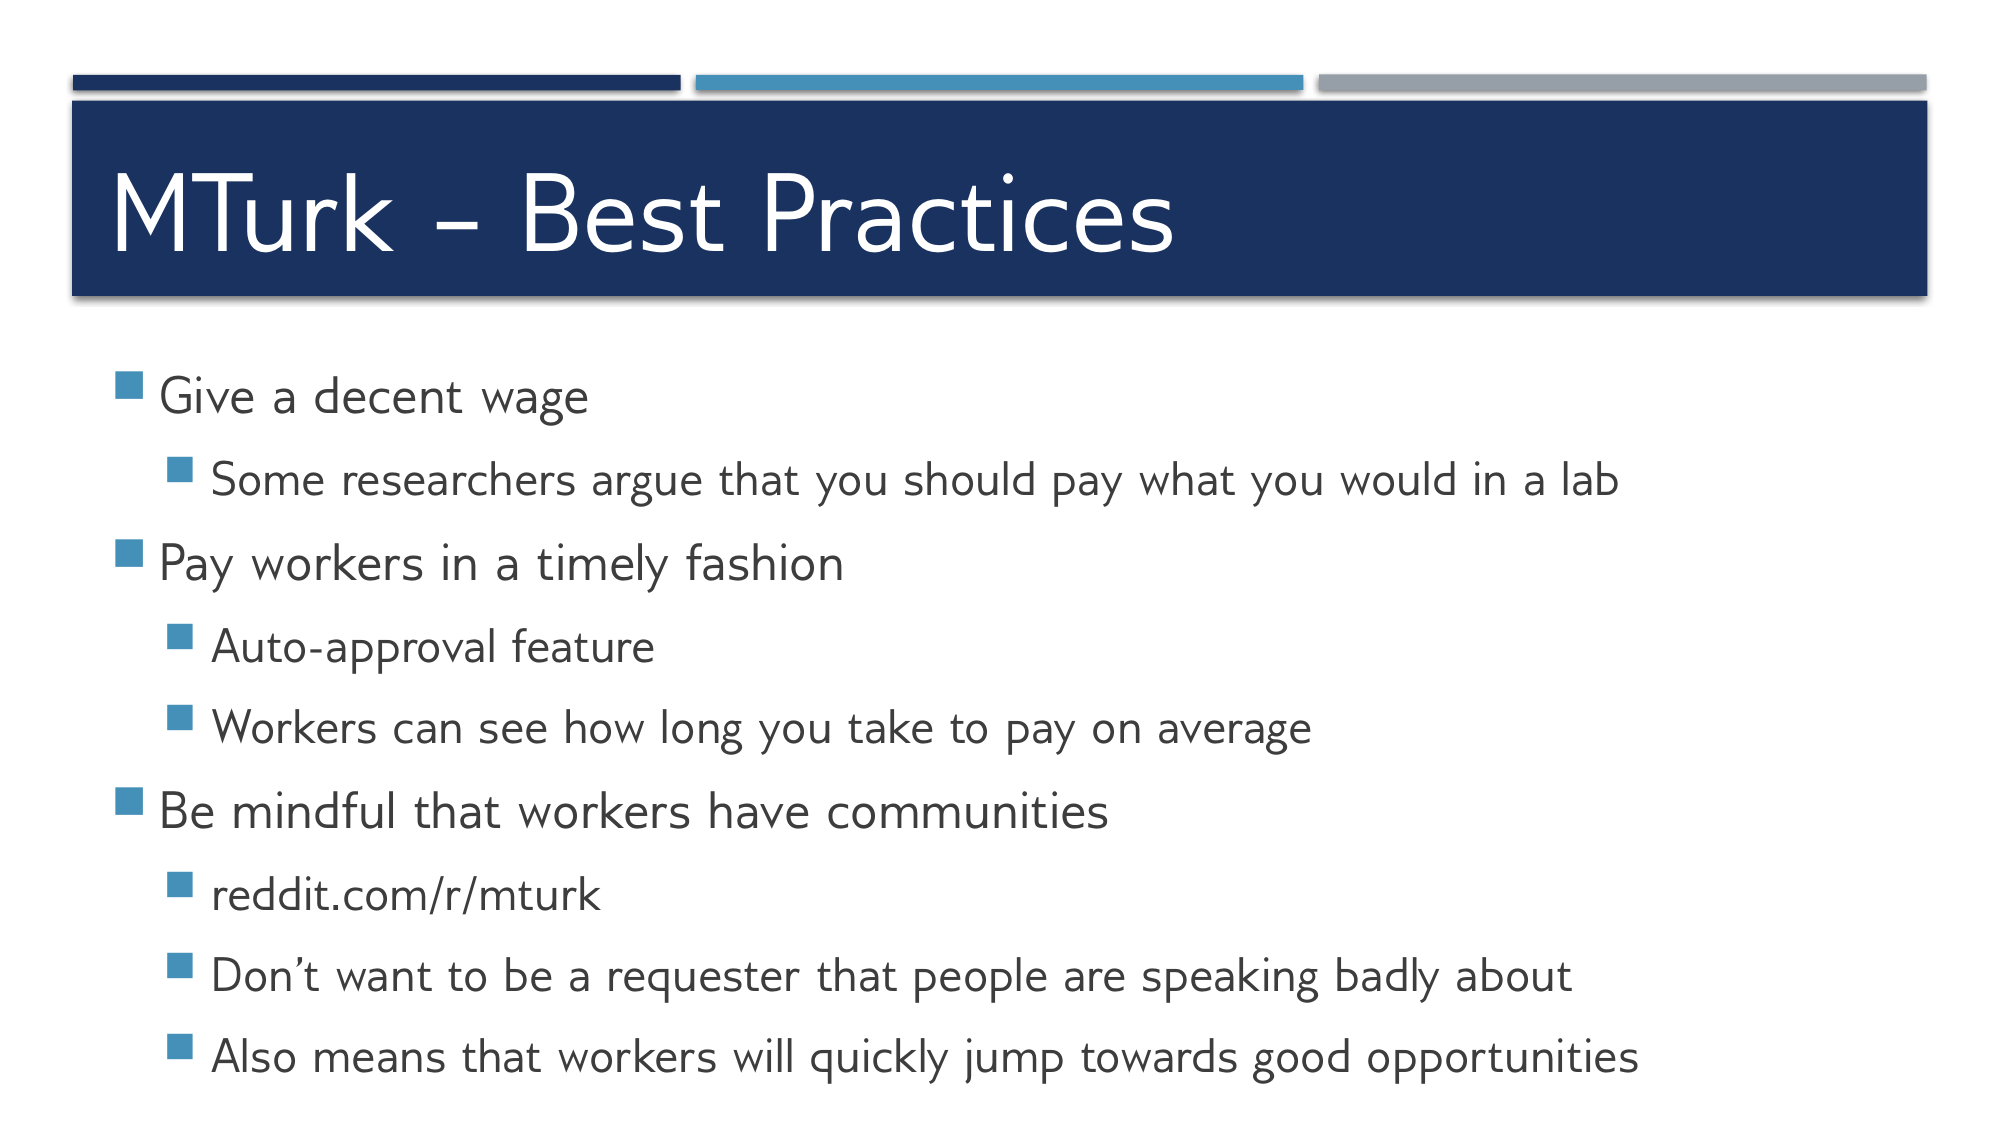

# MTurk – Best Practices
Give a decent wage
Some researchers argue that you should pay what you would in a lab
Pay workers in a timely fashion
Auto-approval feature
Workers can see how long you take to pay on average
Be mindful that workers have communities
reddit.com/r/mturk
Don’t want to be a requester that people are speaking badly about
Also means that workers will quickly jump towards good opportunities